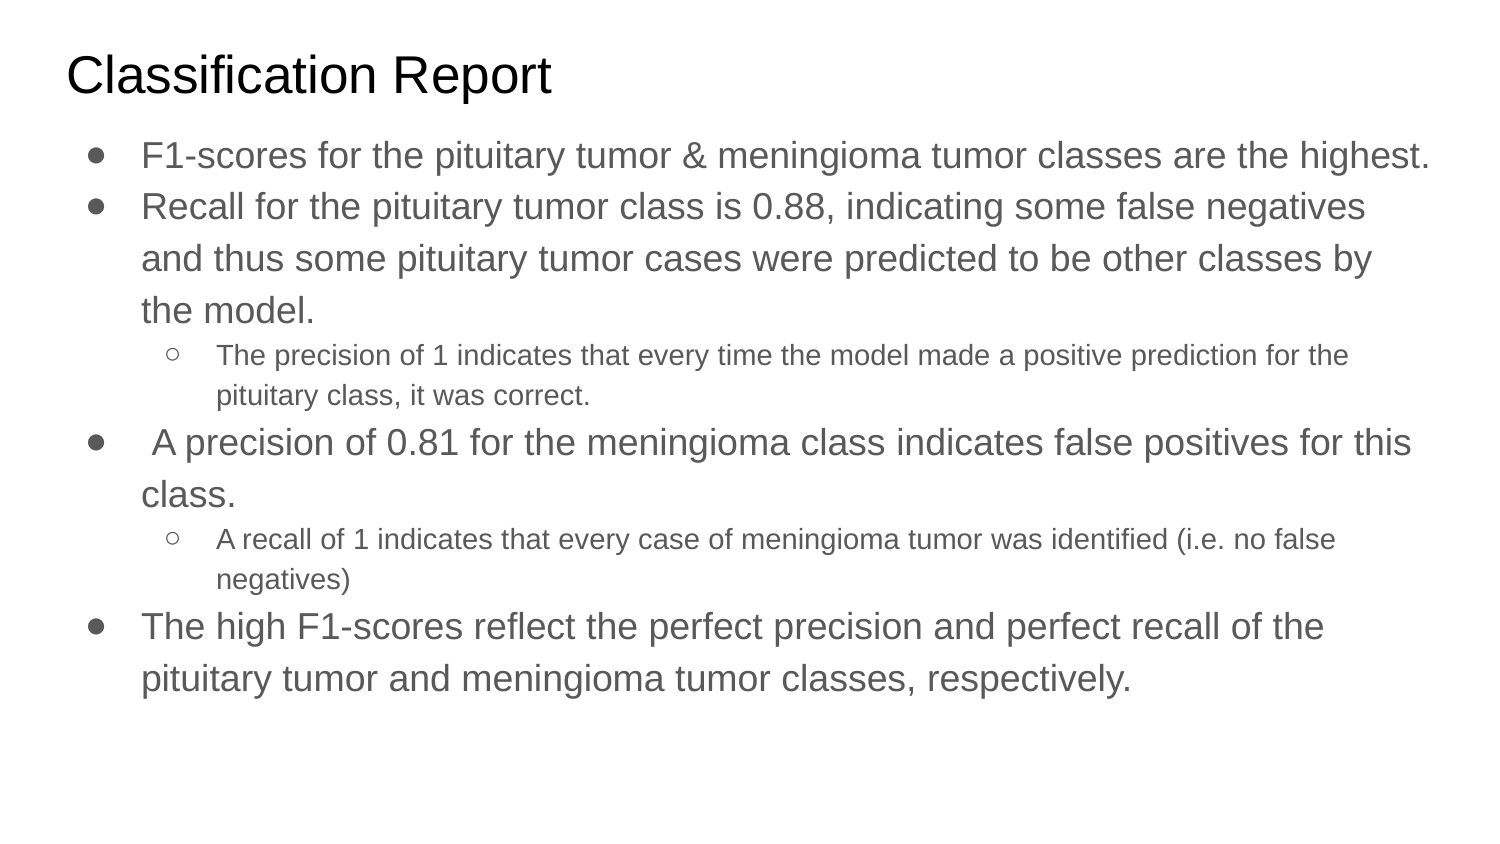

# Classification Report
F1-scores for the pituitary tumor & meningioma tumor classes are the highest.
Recall for the pituitary tumor class is 0.88, indicating some false negatives and thus some pituitary tumor cases were predicted to be other classes by the model.
The precision of 1 indicates that every time the model made a positive prediction for the pituitary class, it was correct.
 A precision of 0.81 for the meningioma class indicates false positives for this class.
A recall of 1 indicates that every case of meningioma tumor was identified (i.e. no false negatives)
The high F1-scores reflect the perfect precision and perfect recall of the pituitary tumor and meningioma tumor classes, respectively.